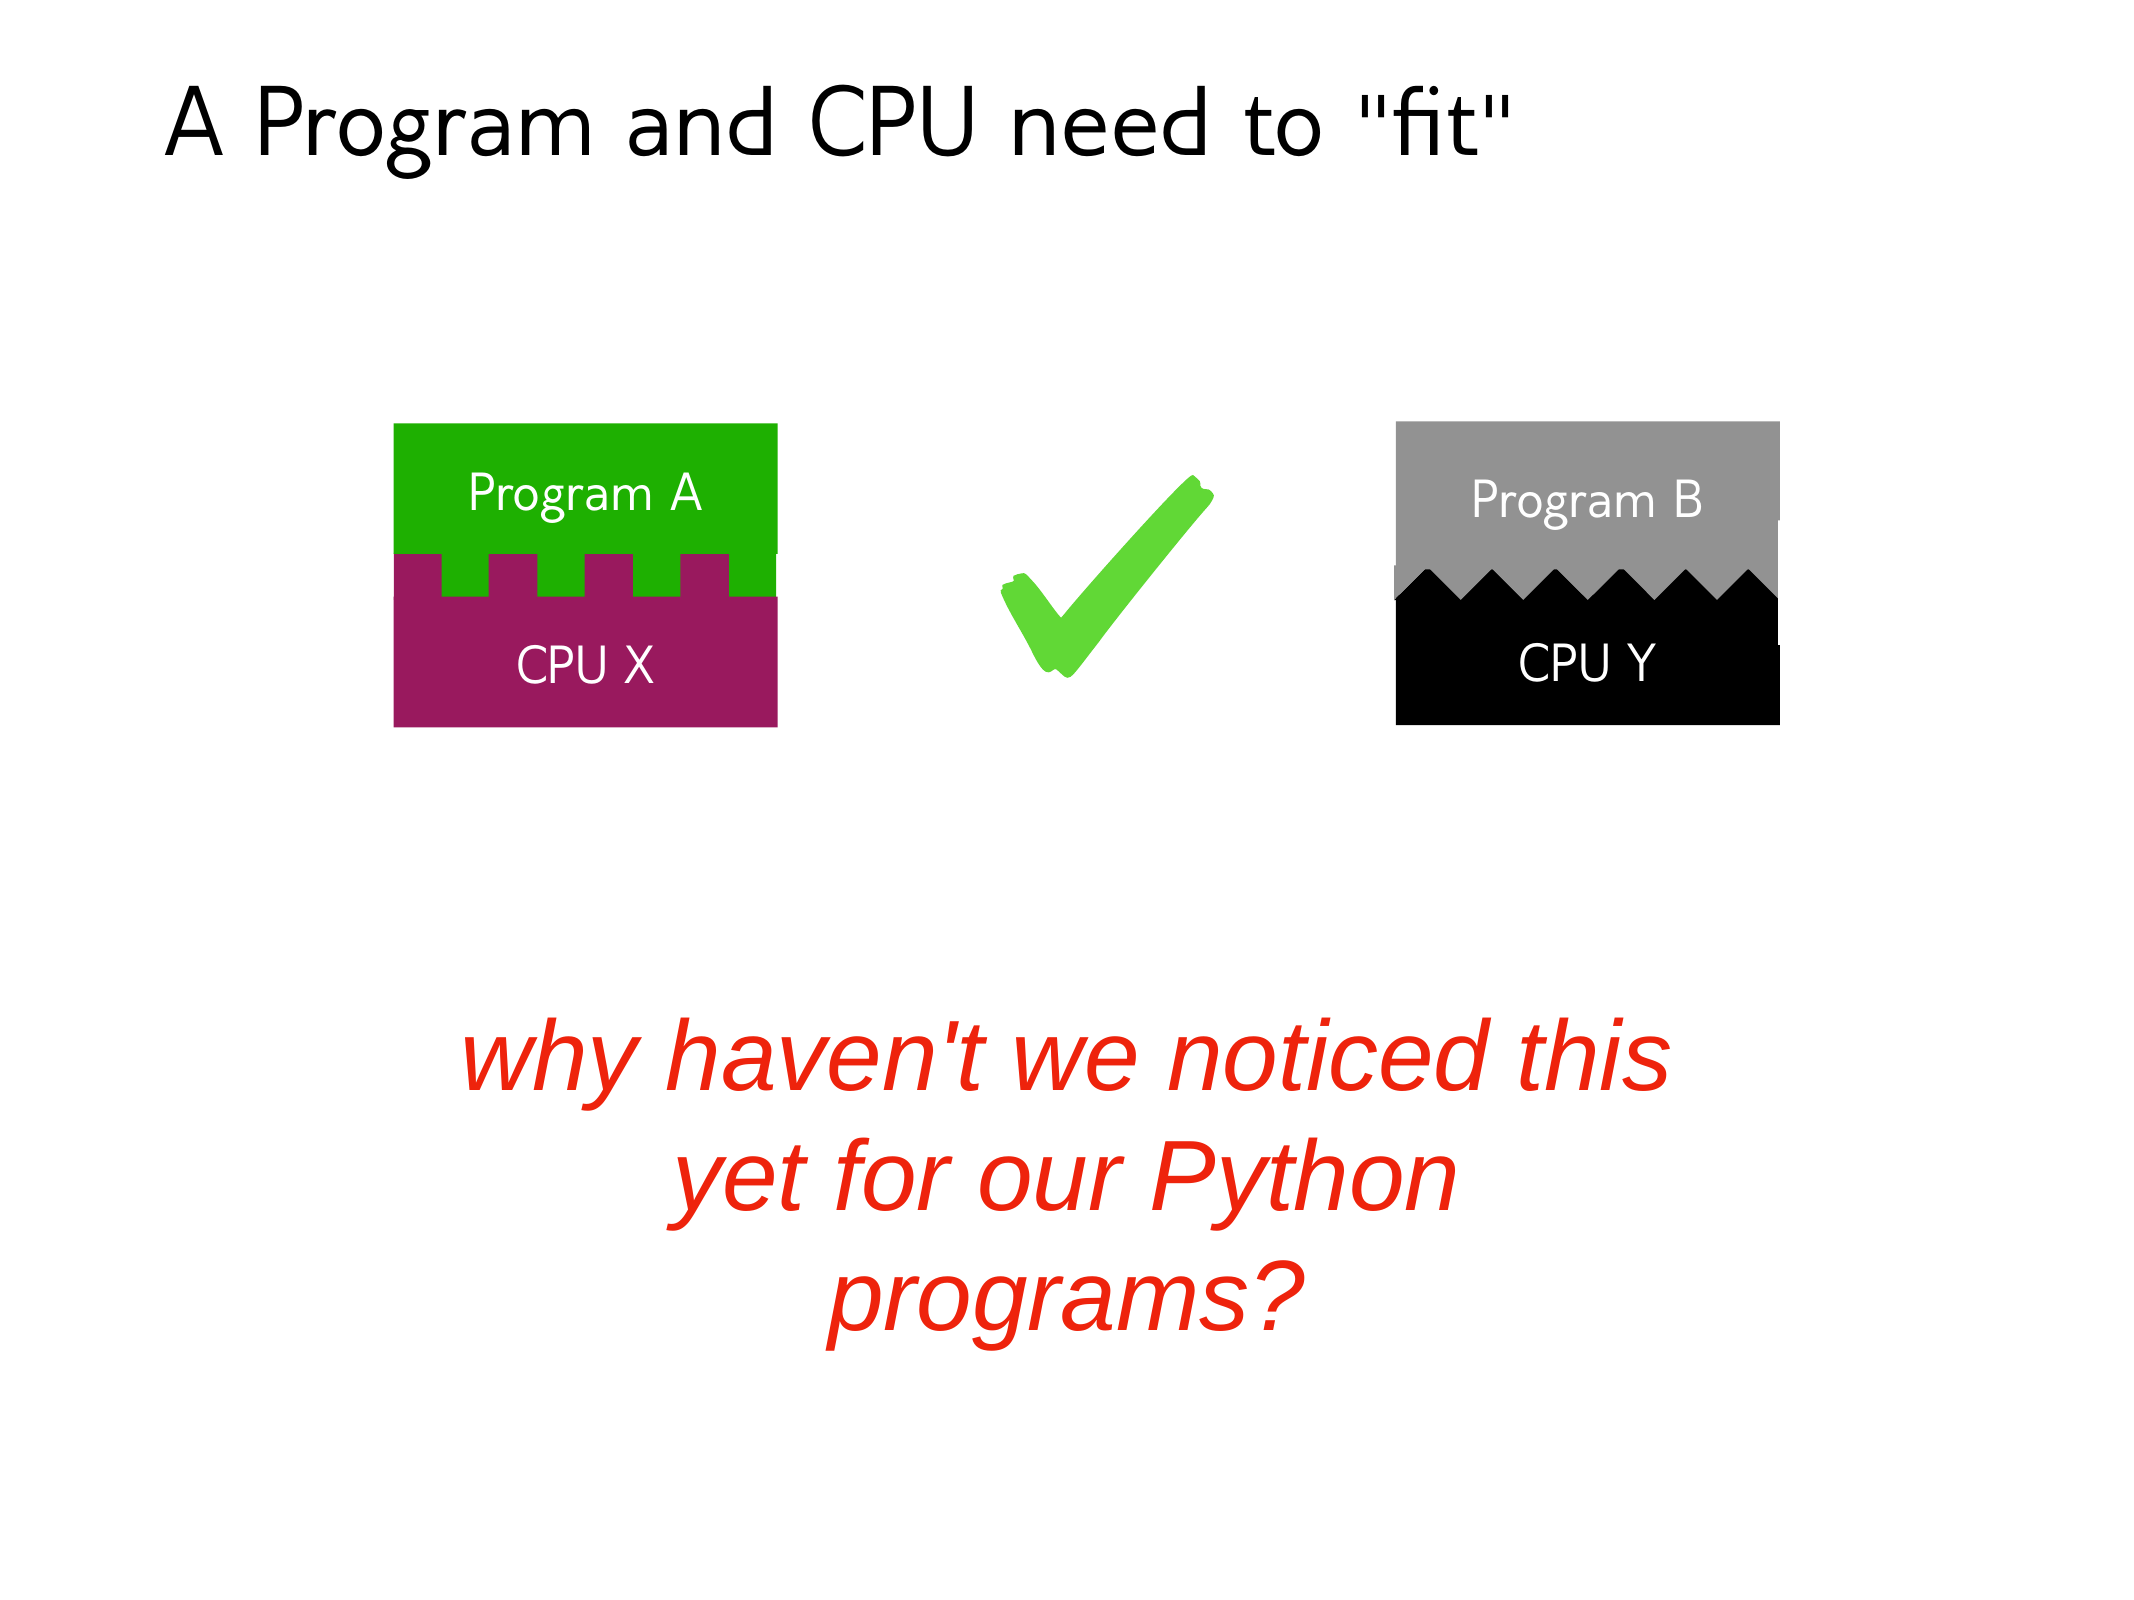

# A Program and CPU need to "fit"

Program B

Program A

CPU Y

CPU X
why haven't we noticed this yet for our Python programs?